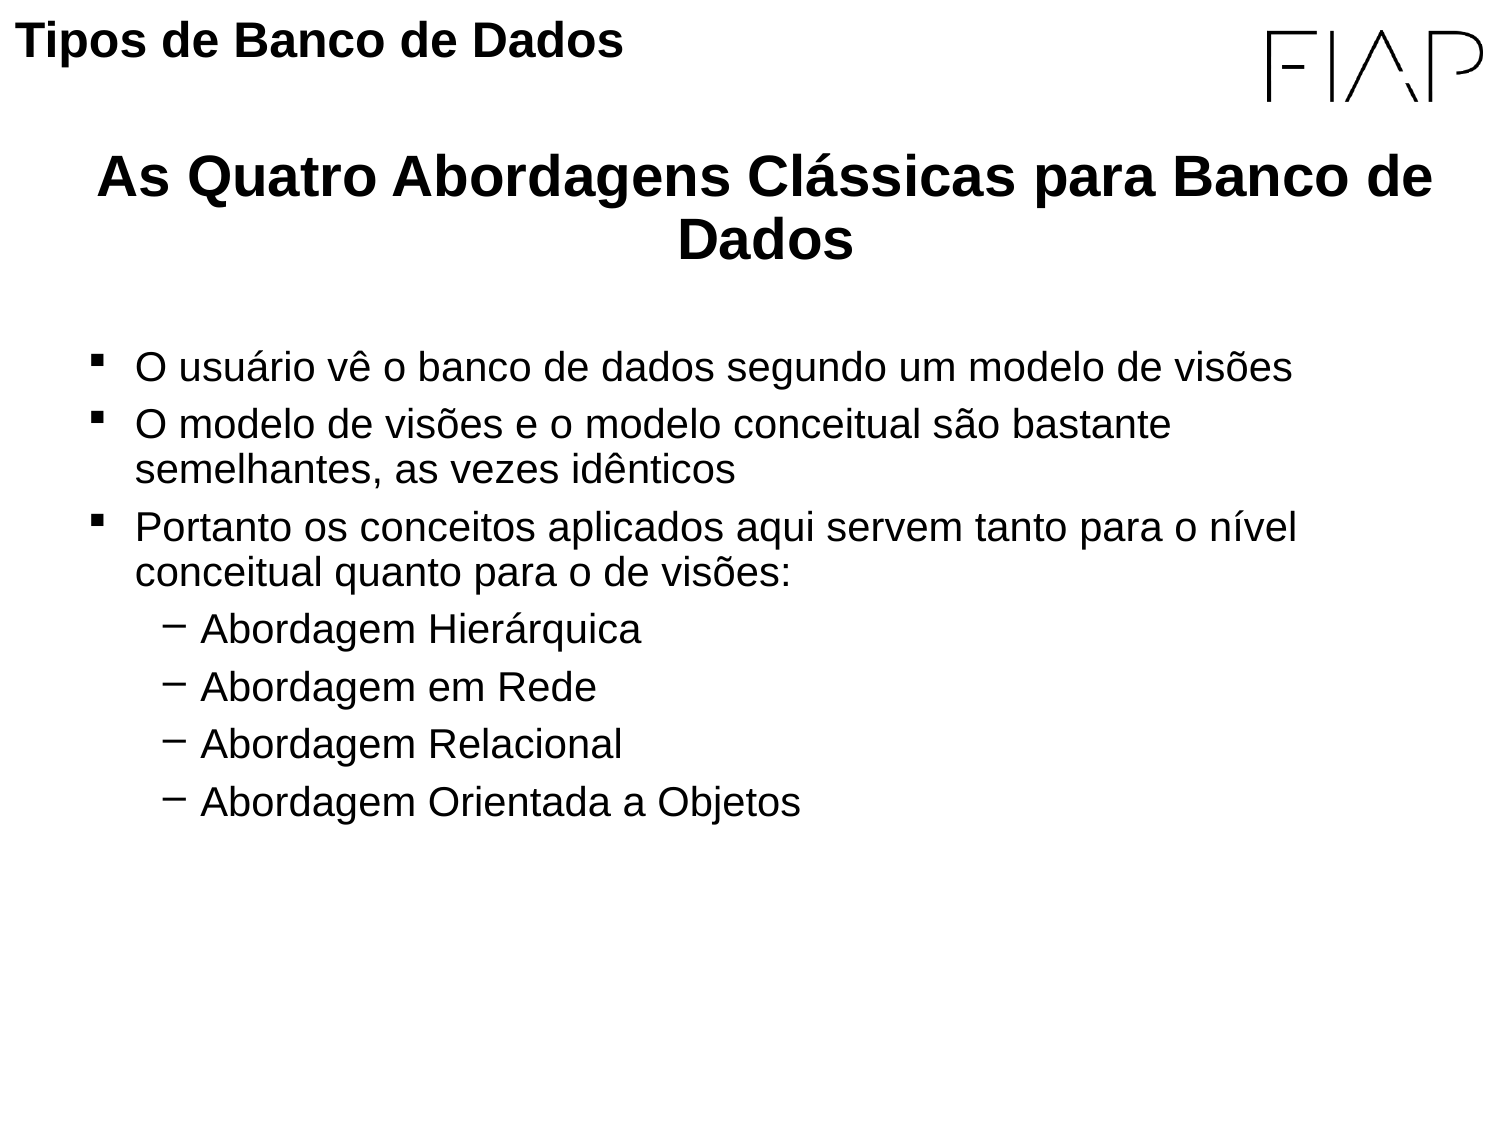

Tipos de Banco de Dados
# As Quatro Abordagens Clássicas para Banco de Dados
O usuário vê o banco de dados segundo um modelo de visões
O modelo de visões e o modelo conceitual são bastante semelhantes, as vezes idênticos
Portanto os conceitos aplicados aqui servem tanto para o nível conceitual quanto para o de visões:
Abordagem Hierárquica
Abordagem em Rede
Abordagem Relacional
Abordagem Orientada a Objetos